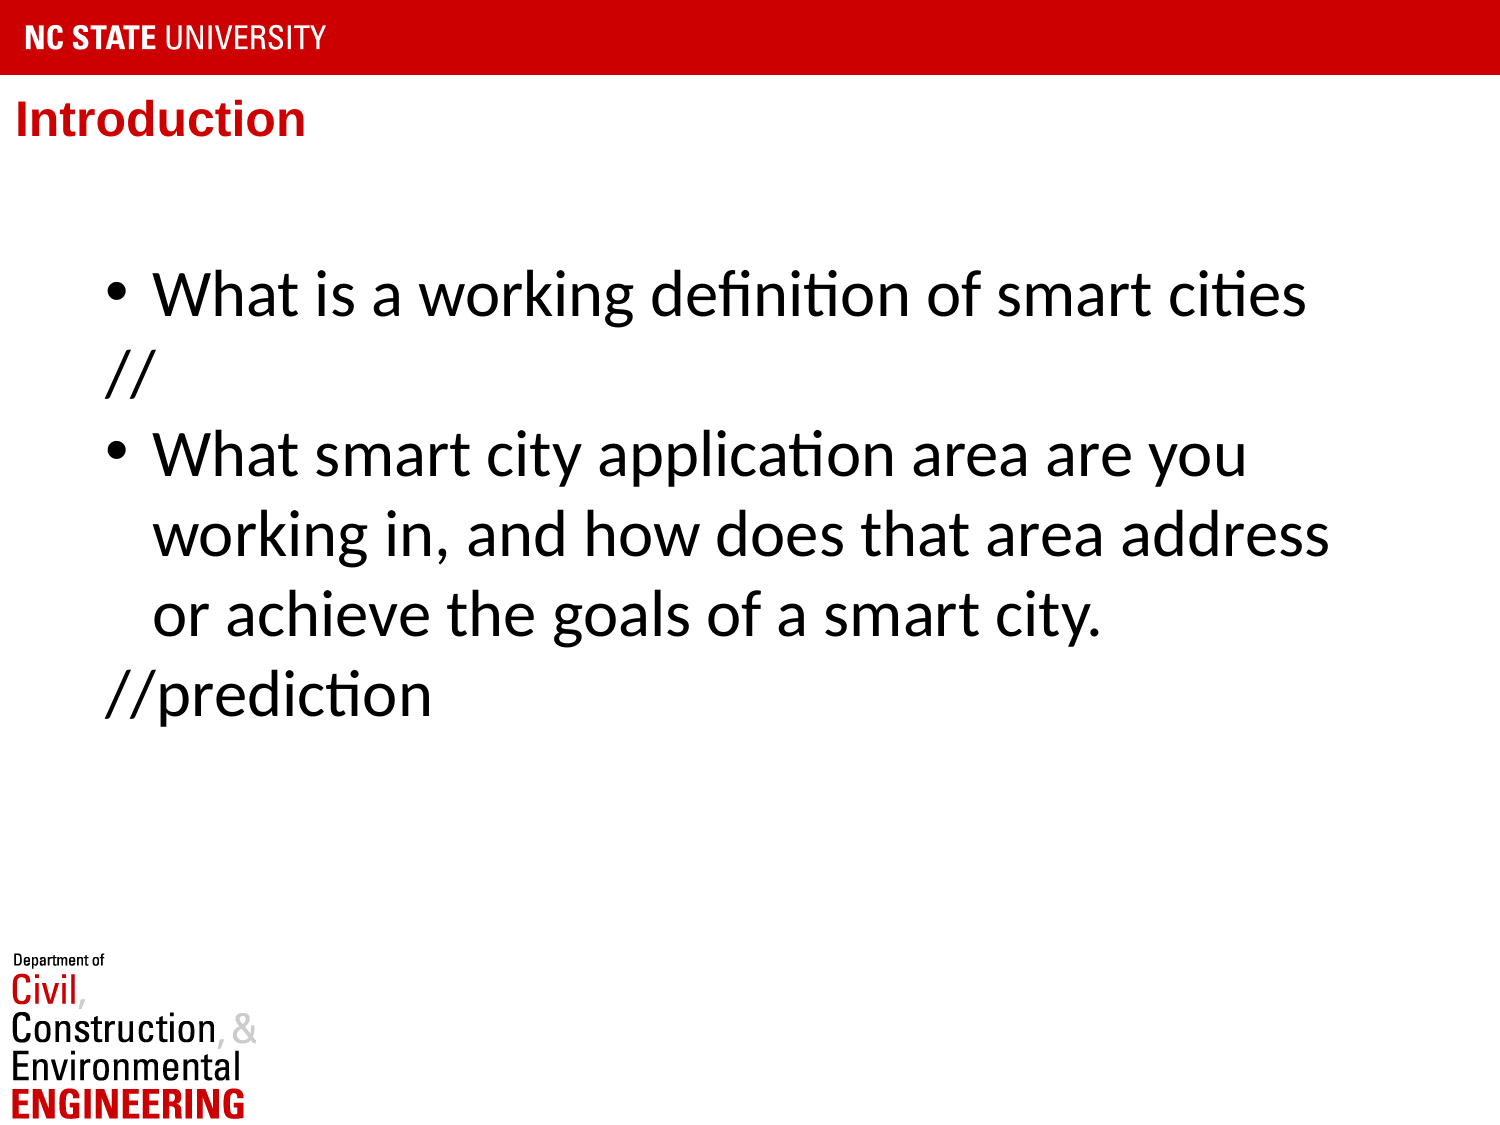

# Introduction
What is a working definition of smart cities
//
What smart city application area are you working in, and how does that area address or achieve the goals of a smart city.
//prediction